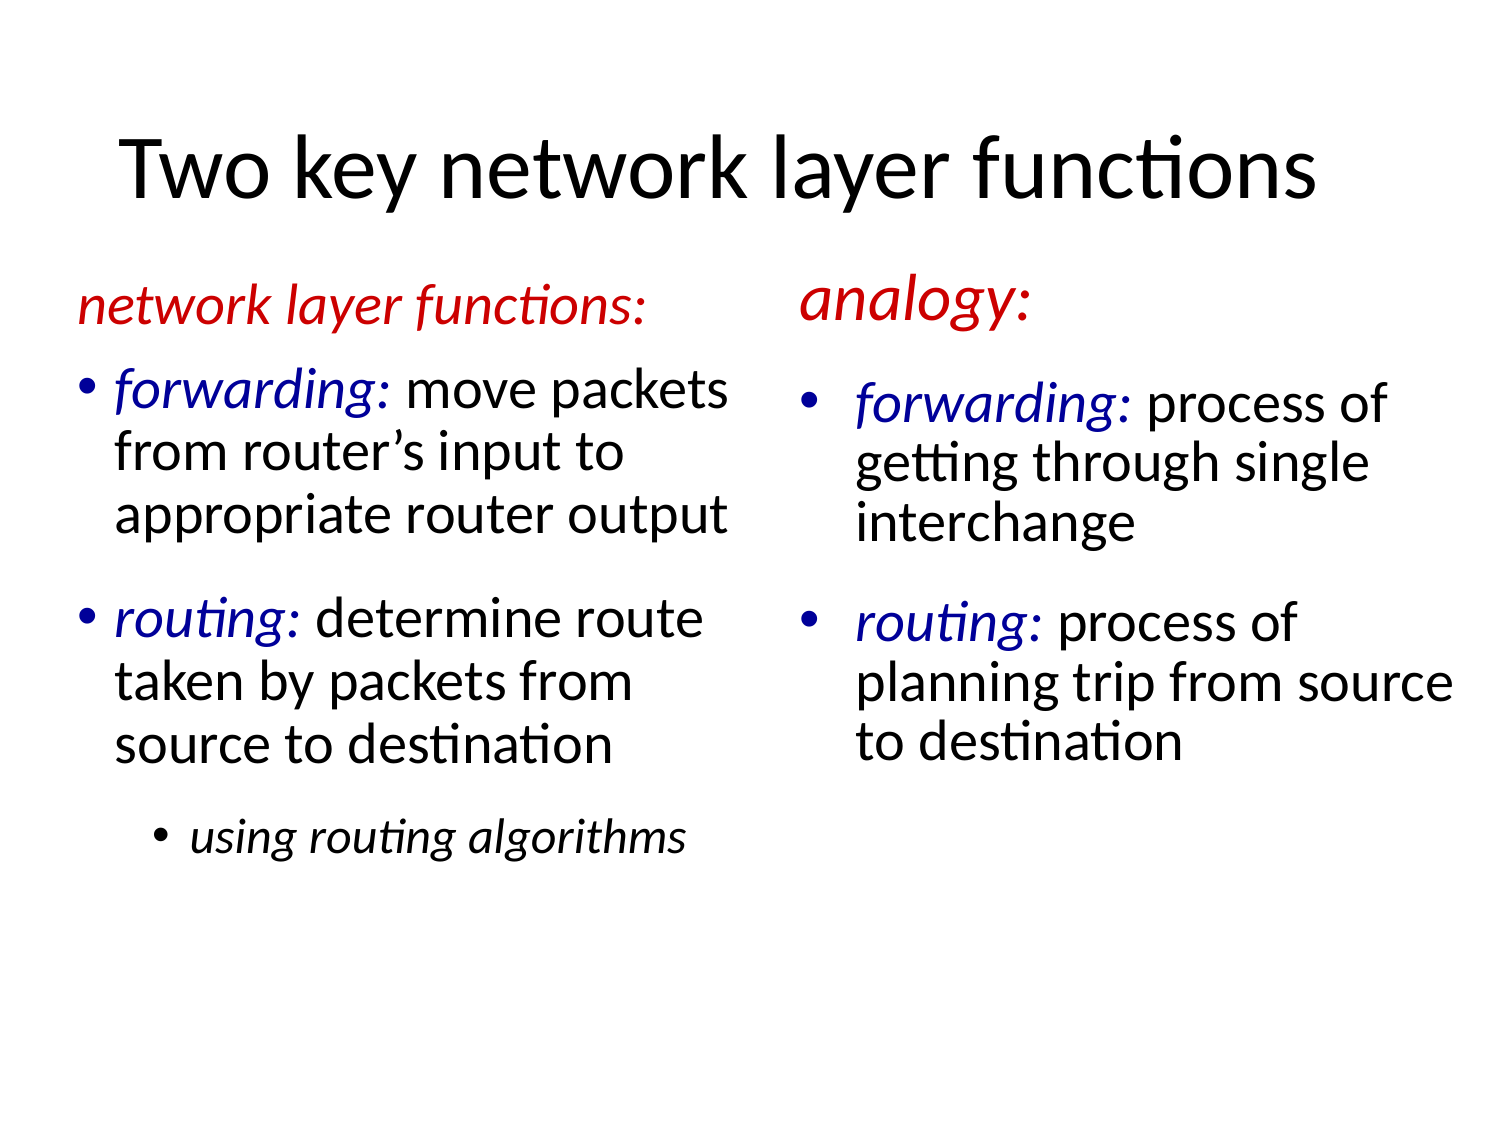

# Two key network layer functions
analogy:
forwarding: process of getting through single interchange
routing: process of planning trip from source to destination

network layer functions:
forwarding: move packets from router’s input to appropriate router output
routing: determine route taken by packets from source to destination
using routing algorithms